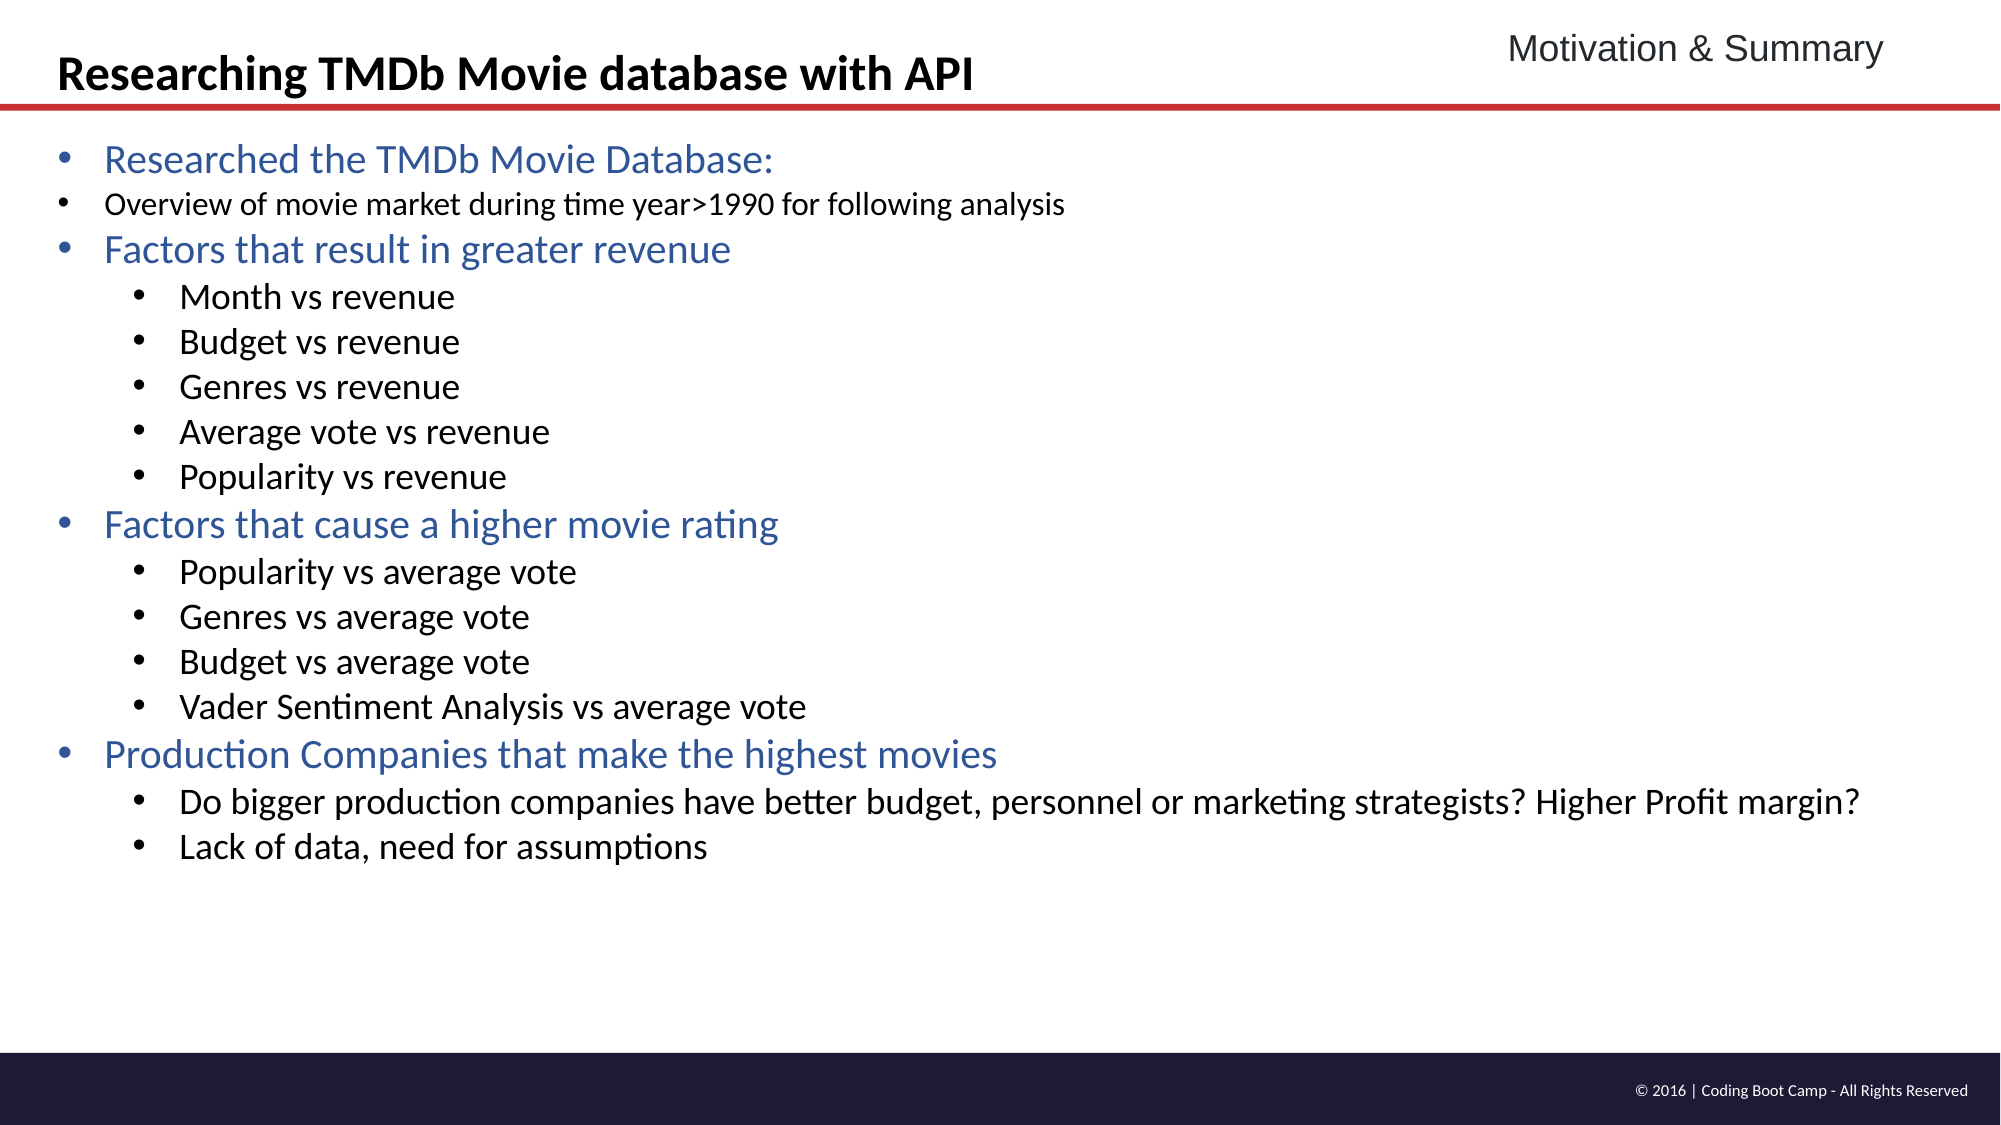

Motivation & Summary
Researching TMDb Movie database with API
Researched the TMDb Movie Database:
Overview of movie market during time year>1990 for following analysis
Factors that result in greater revenue
Month vs revenue
Budget vs revenue
Genres vs revenue
Average vote vs revenue
Popularity vs revenue
Factors that cause a higher movie rating
Popularity vs average vote
Genres vs average vote
Budget vs average vote
Vader Sentiment Analysis vs average vote
Production Companies that make the highest movies
Do bigger production companies have better budget, personnel or marketing strategists? Higher Profit margin?
Lack of data, need for assumptions